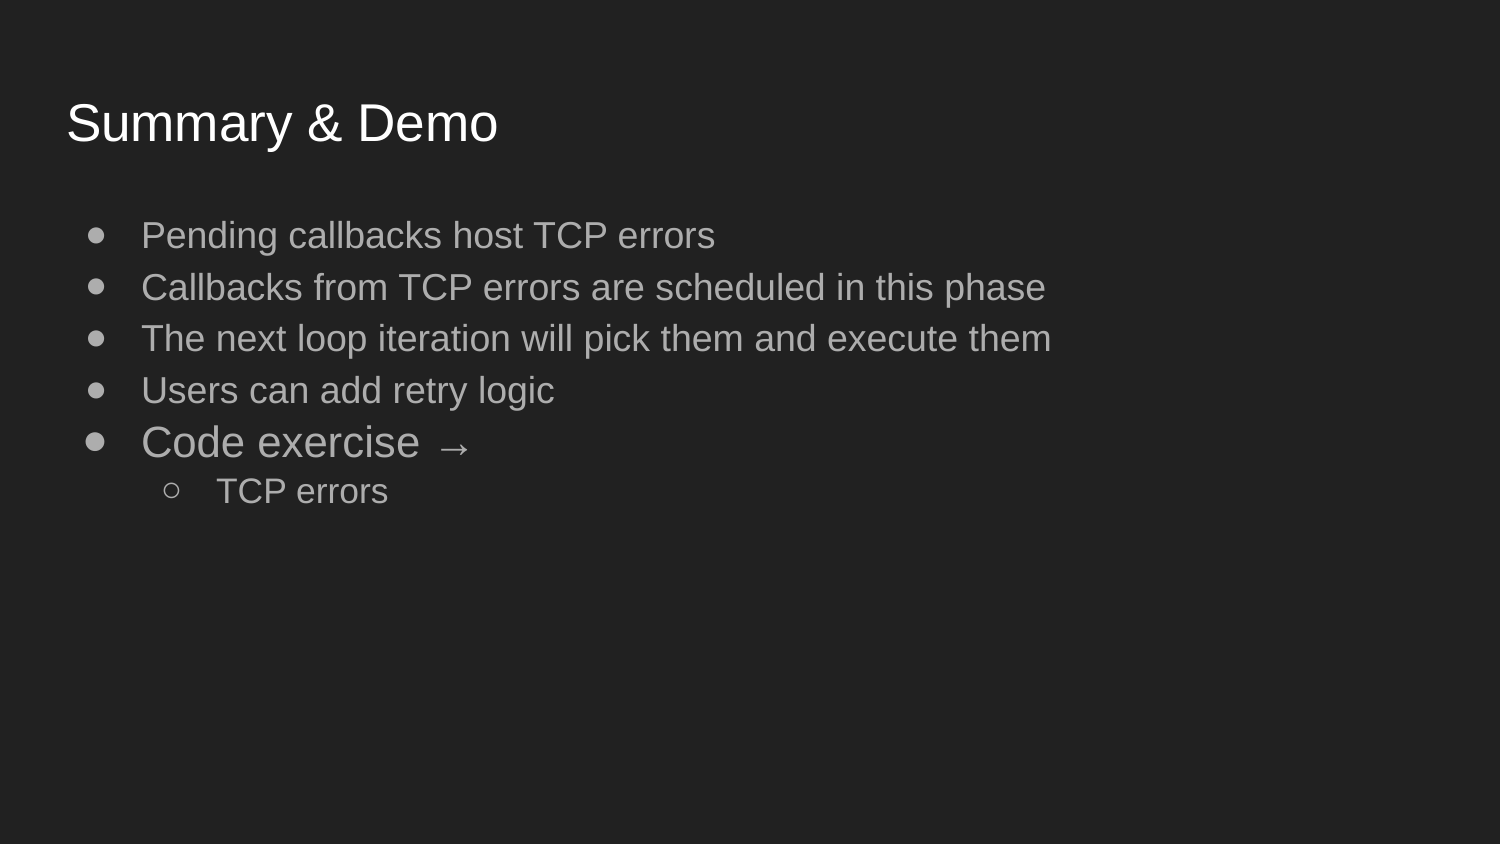

# Summary & Demo
Pending callbacks host TCP errors
Callbacks from TCP errors are scheduled in this phase
The next loop iteration will pick them and execute them
Users can add retry logic
Code exercise →
TCP errors